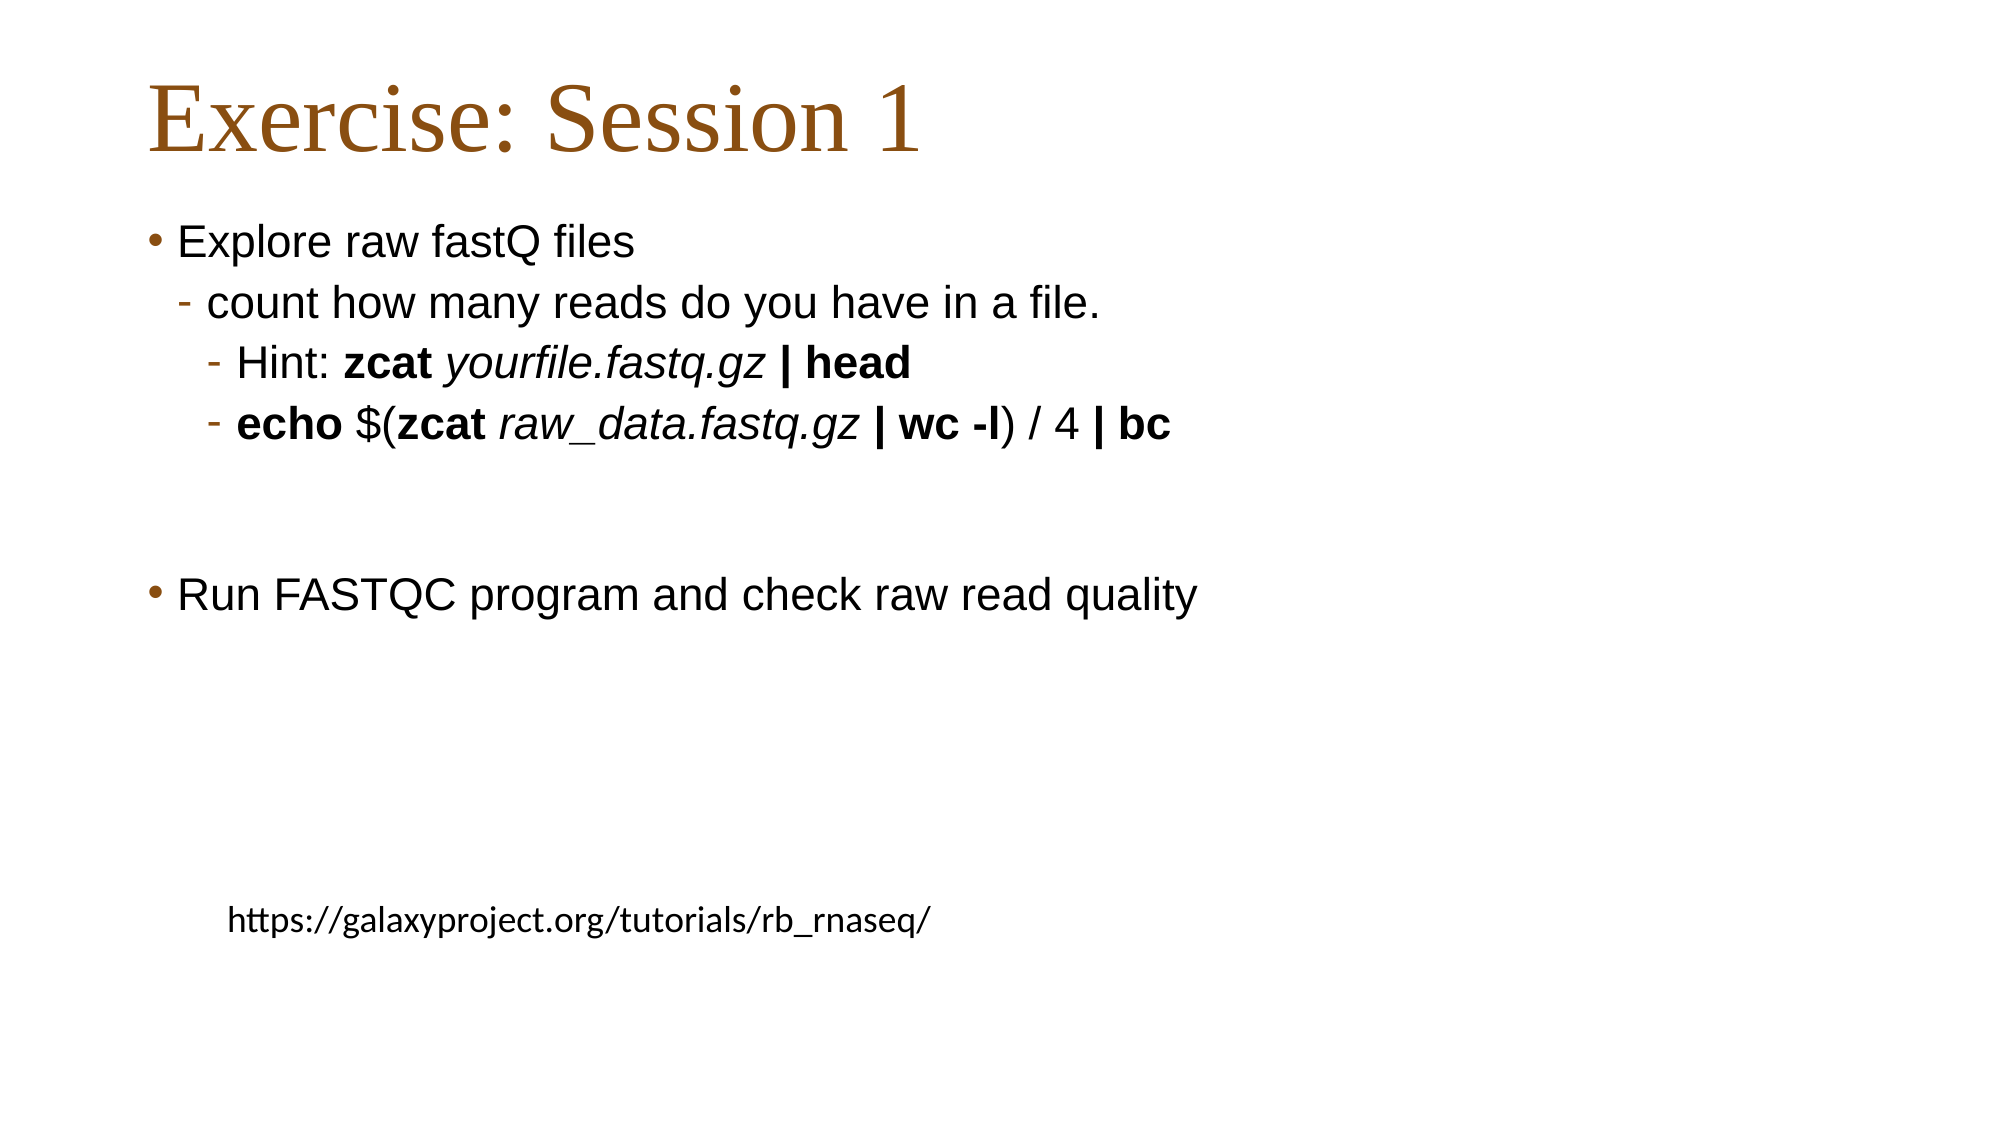

# Exercise: Session 1
Explore raw fastQ files
count how many reads do you have in a file.
Hint: zcat yourfile.fastq.gz | head
echo $(zcat raw_data.fastq.gz | wc -l) / 4 | bc

Run FASTQC program and check raw read quality
https://galaxyproject.org/tutorials/rb_rnaseq/